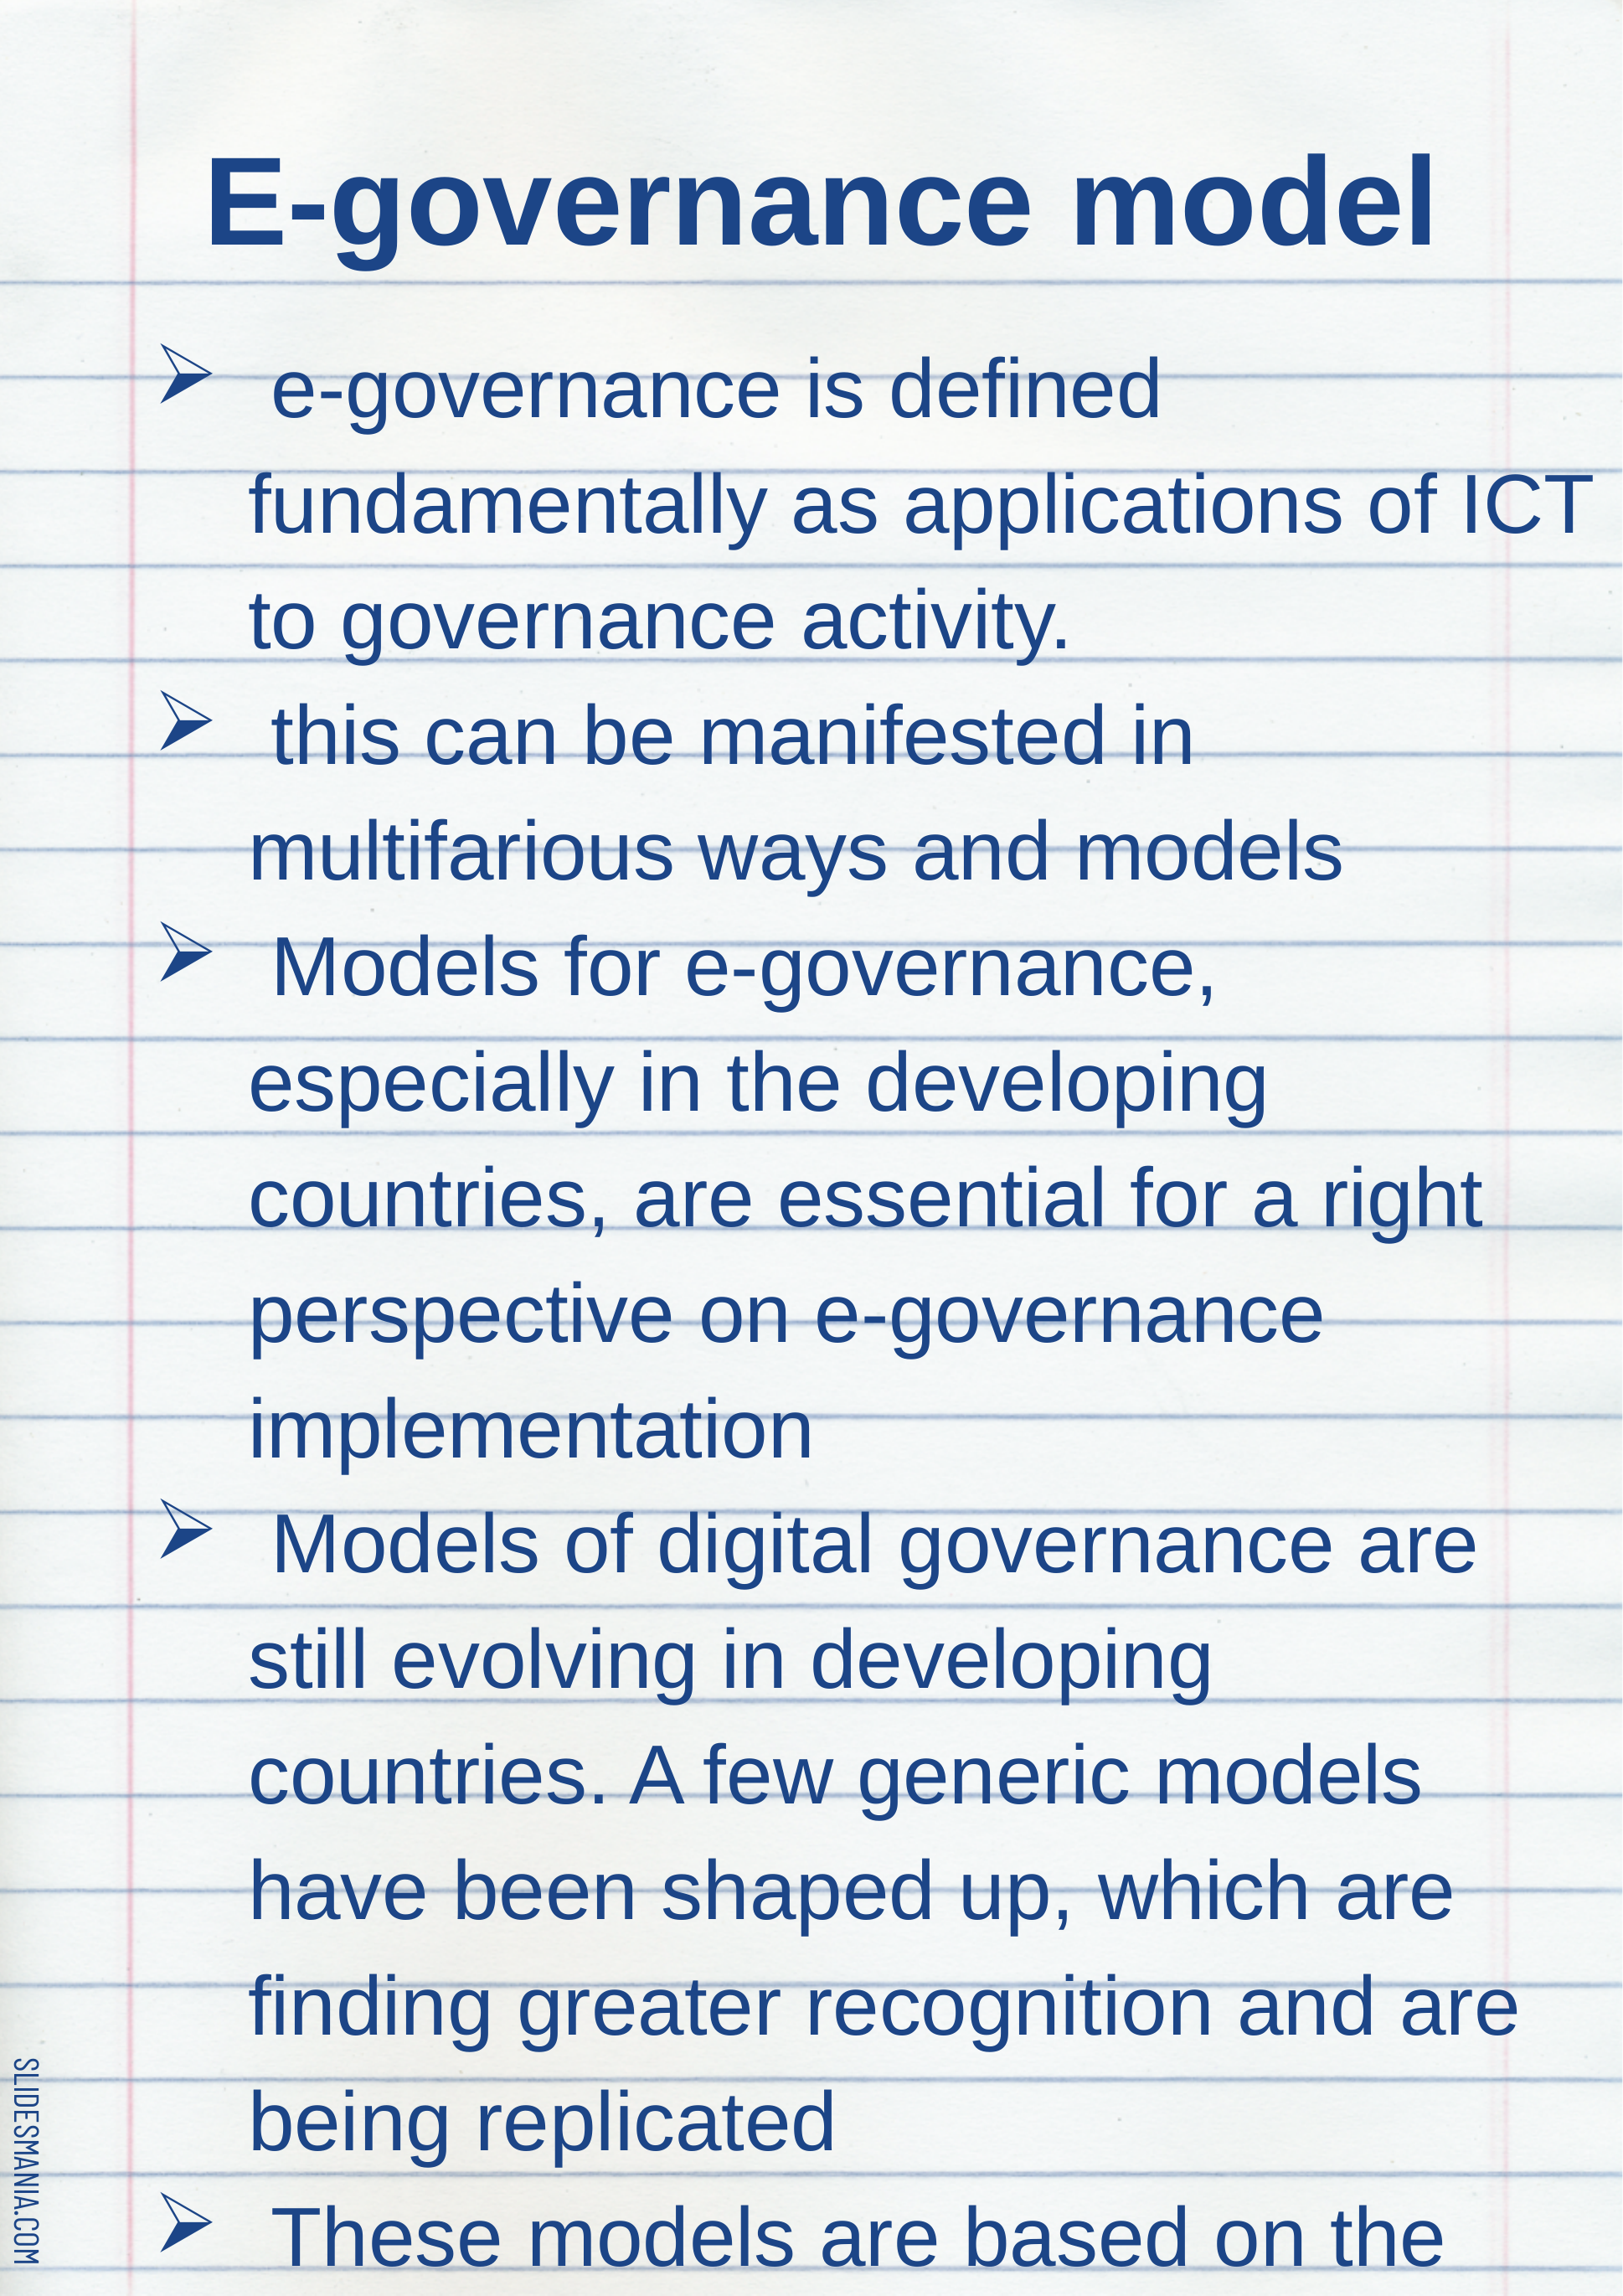

# E-governance model
 e-governance is defined fundamentally as applications of ICT to governance activity.
 this can be manifested in multifarious ways and models
 Models for e-governance, especially in the developing countries, are essential for a right perspective on e-governance implementation
 Models of digital governance are still evolving in developing countries. A few generic models have been shaped up, which are finding greater recognition and are being replicated
 These models are based on the inherent characteristics of ICT
such as enabling equal access to information to anyone who is a part of the digital network